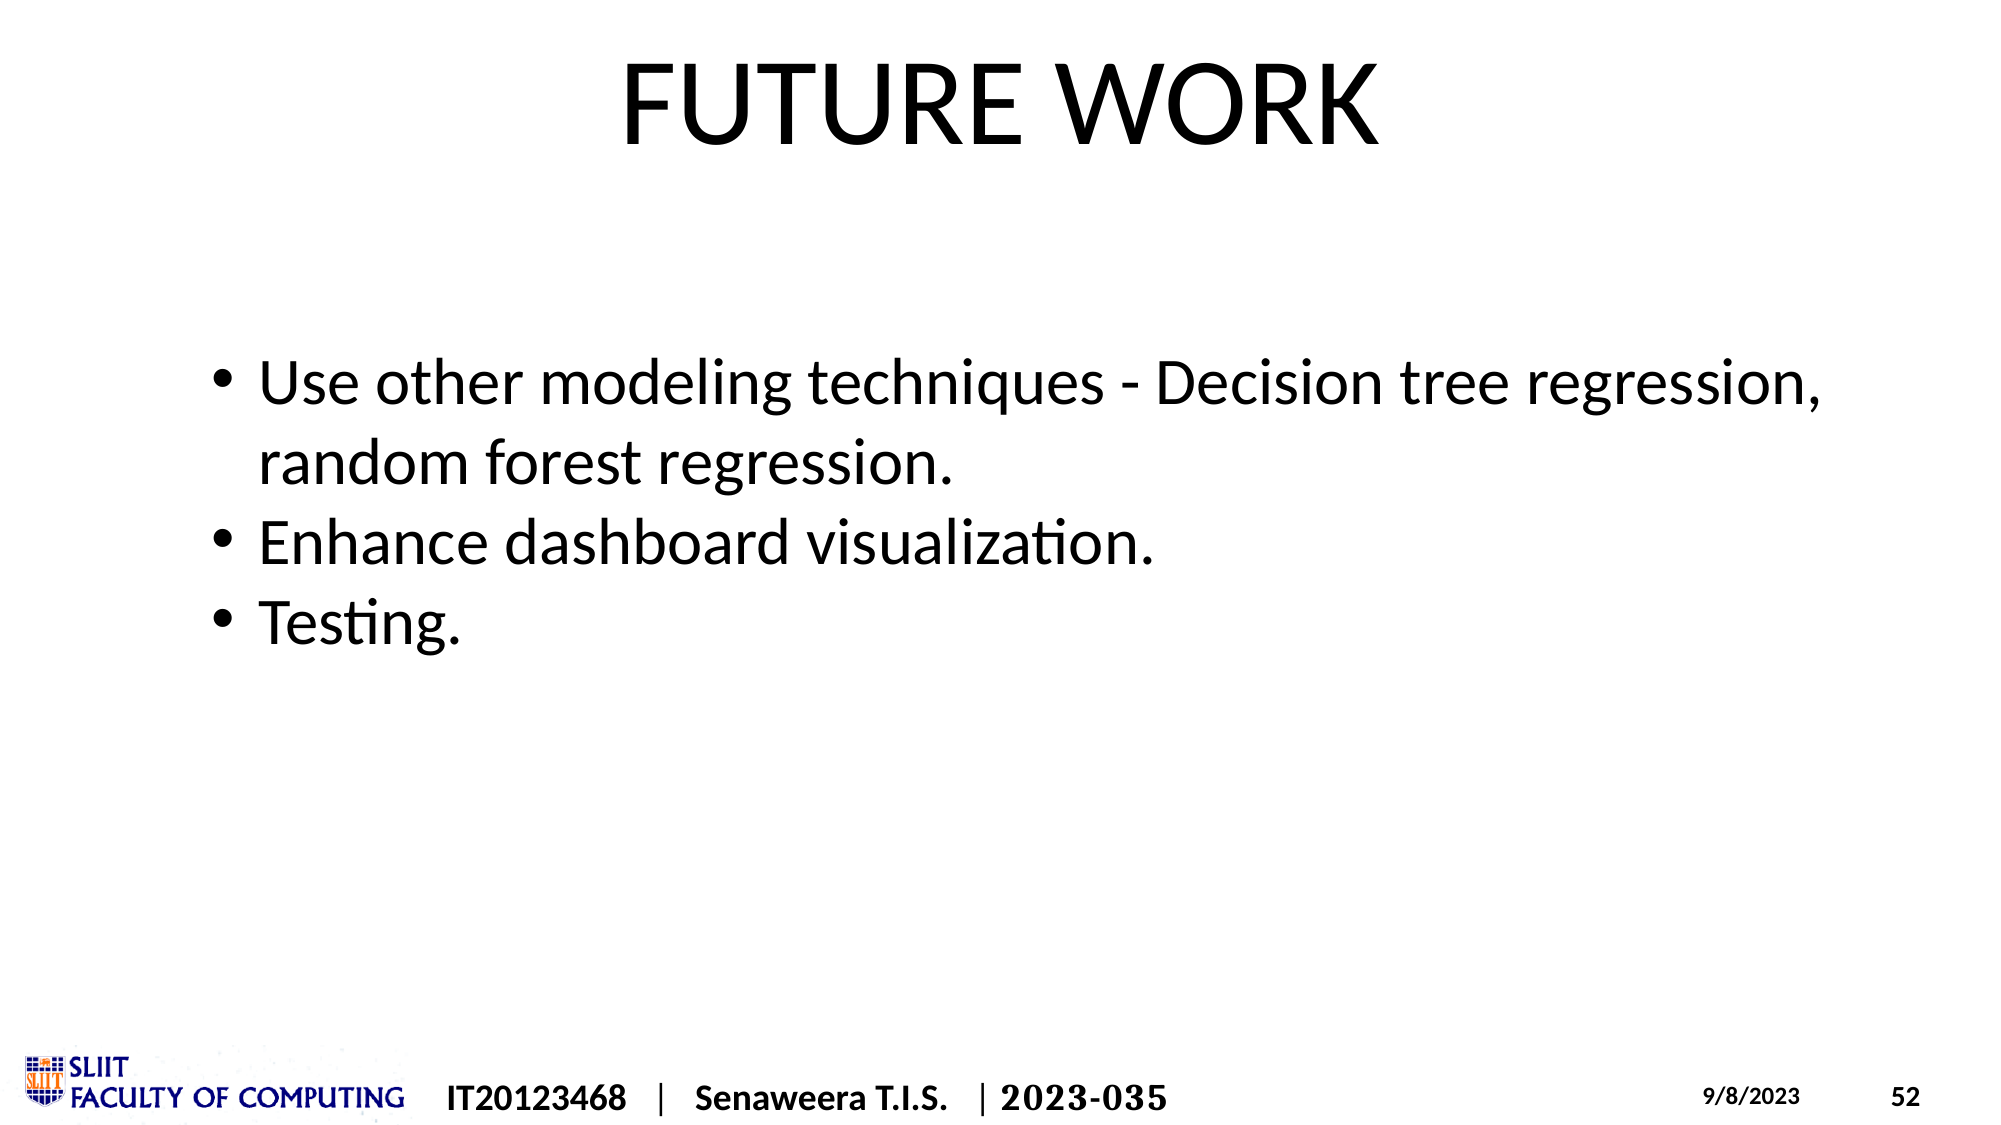

FUTURE WORK
Use other modeling techniques - Decision tree regression, random forest regression.
Enhance dashboard visualization.
Testing.

IT20123468   |   Senaweera T.I.S.   | 2023-035